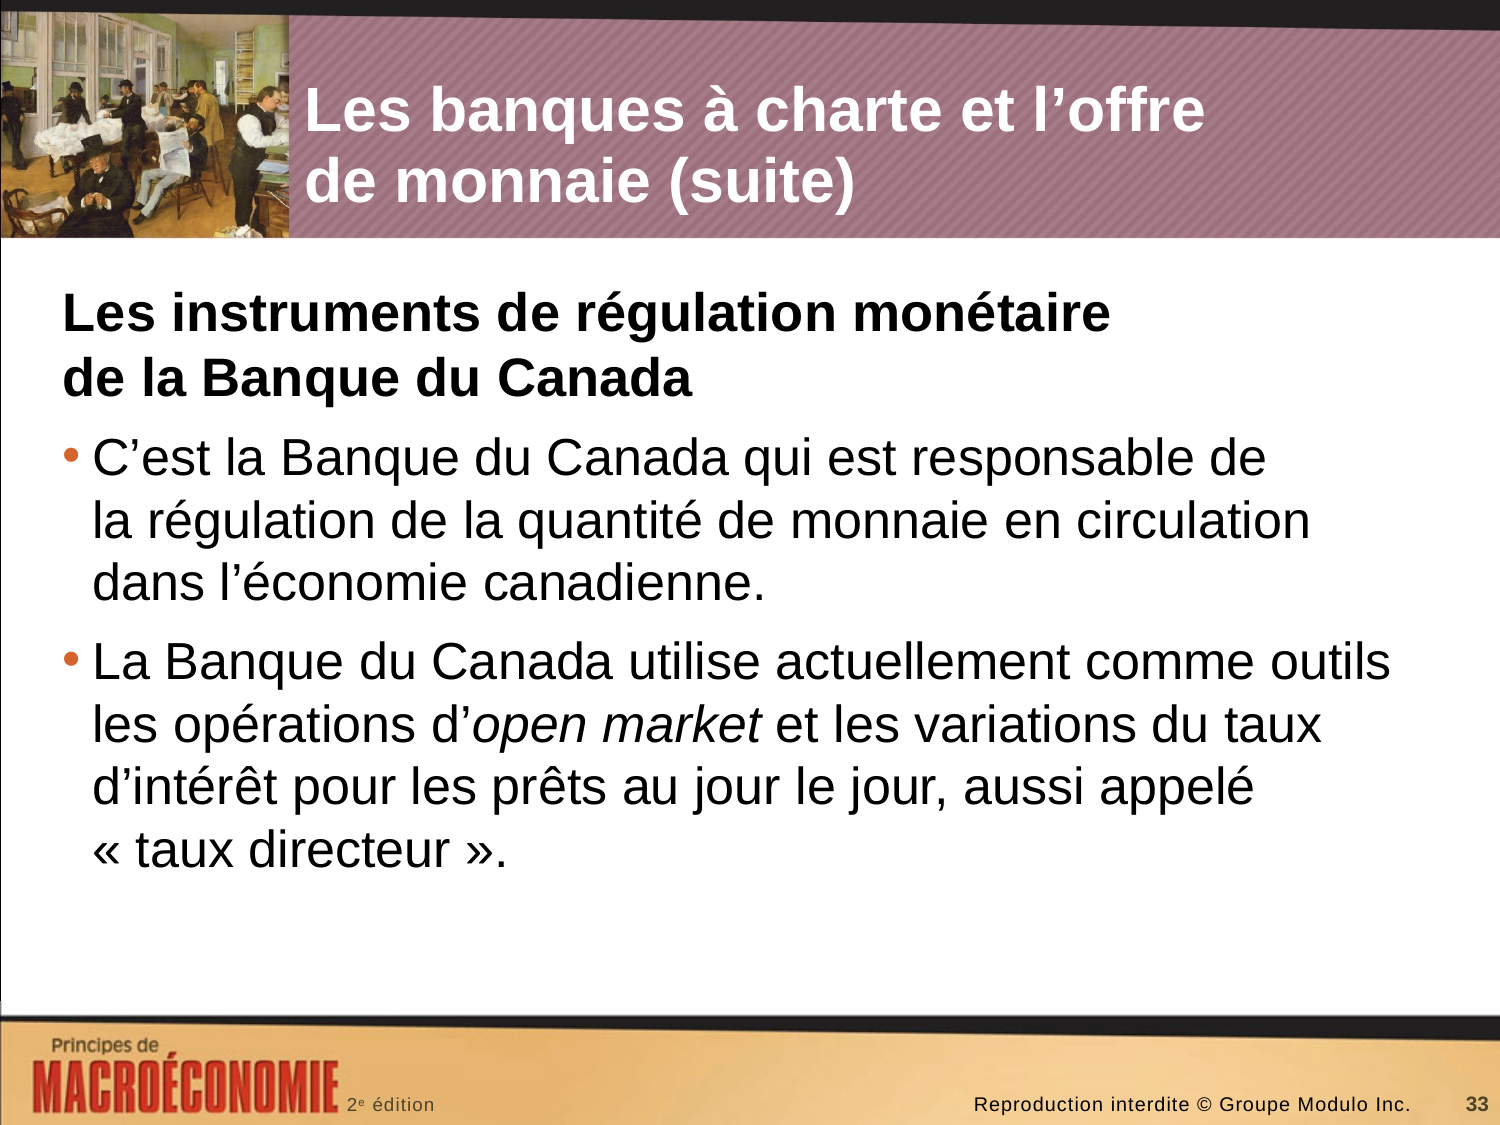

# Les banques à charte et l’offre de monnaie (suite)
Les instruments de régulation monétaire                   de la Banque du Canada
C’est la Banque du Canada qui est responsable de          la régulation de la quantité de monnaie en circulation  dans l’économie canadienne.
La Banque du Canada utilise actuellement comme outils les opérations d’open market et les variations du taux d’intérêt pour les prêts au jour le jour, aussi appelé    « taux directeur ».
33